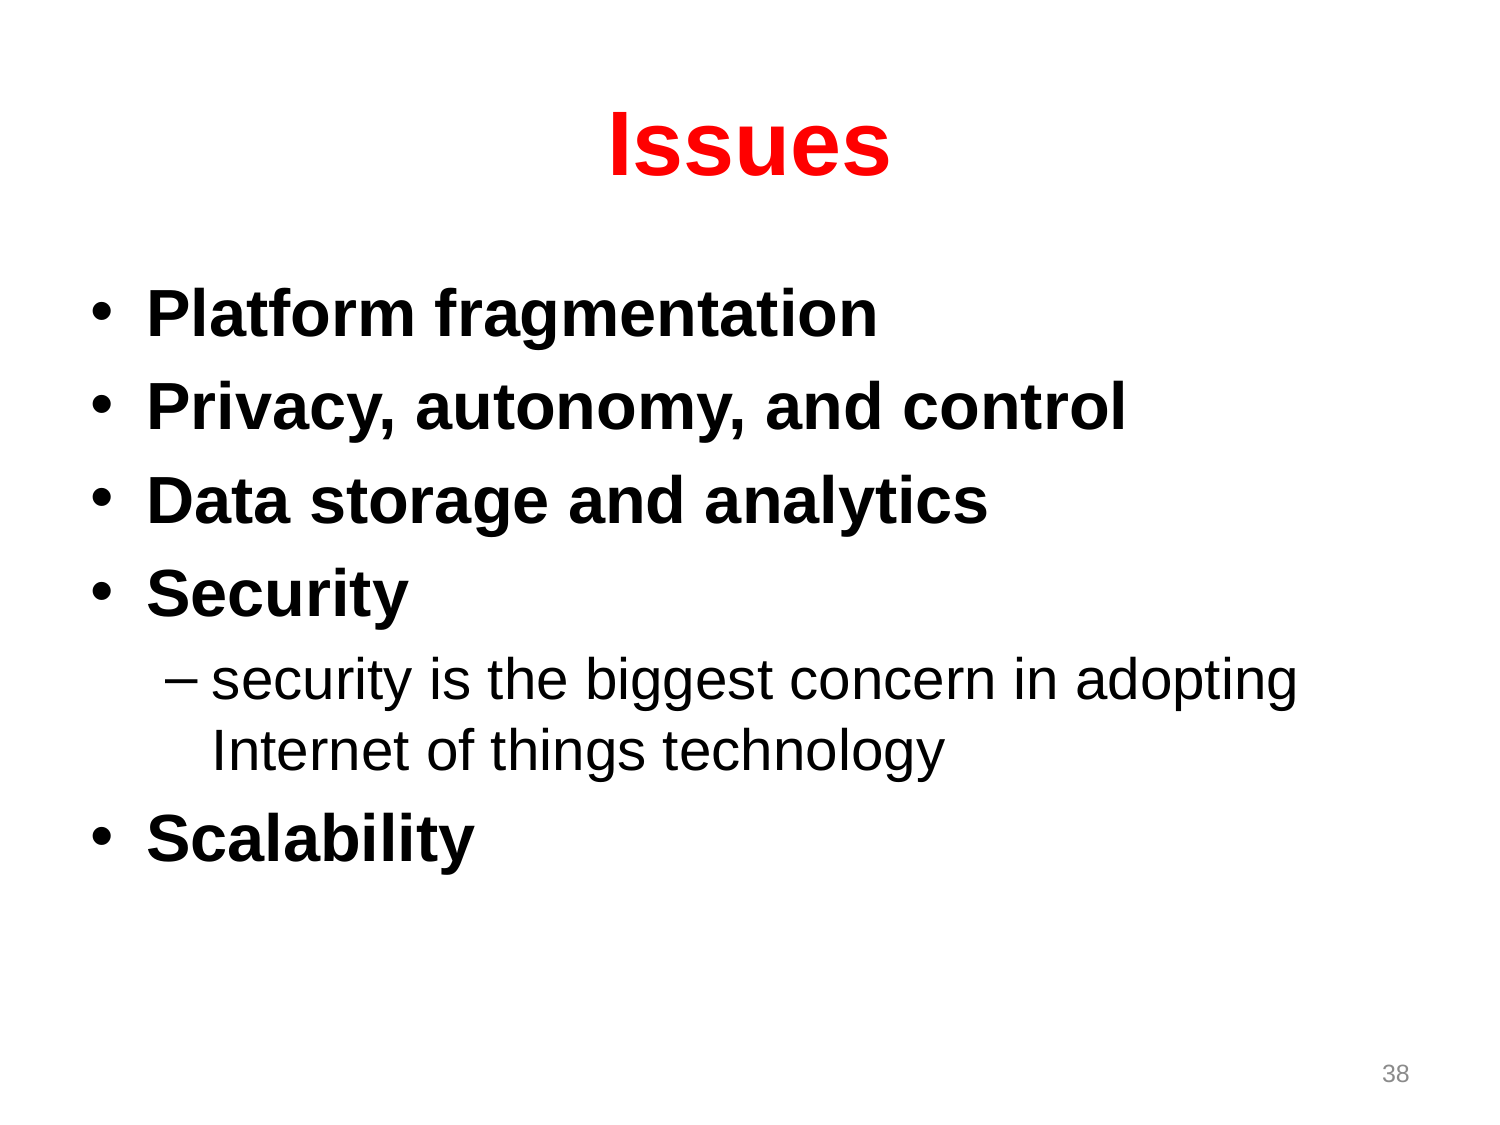

# Issues
Platform fragmentation
Privacy, autonomy, and control
Data storage and analytics
Security
security is the biggest concern in adopting Internet of things technology
Scalability
38